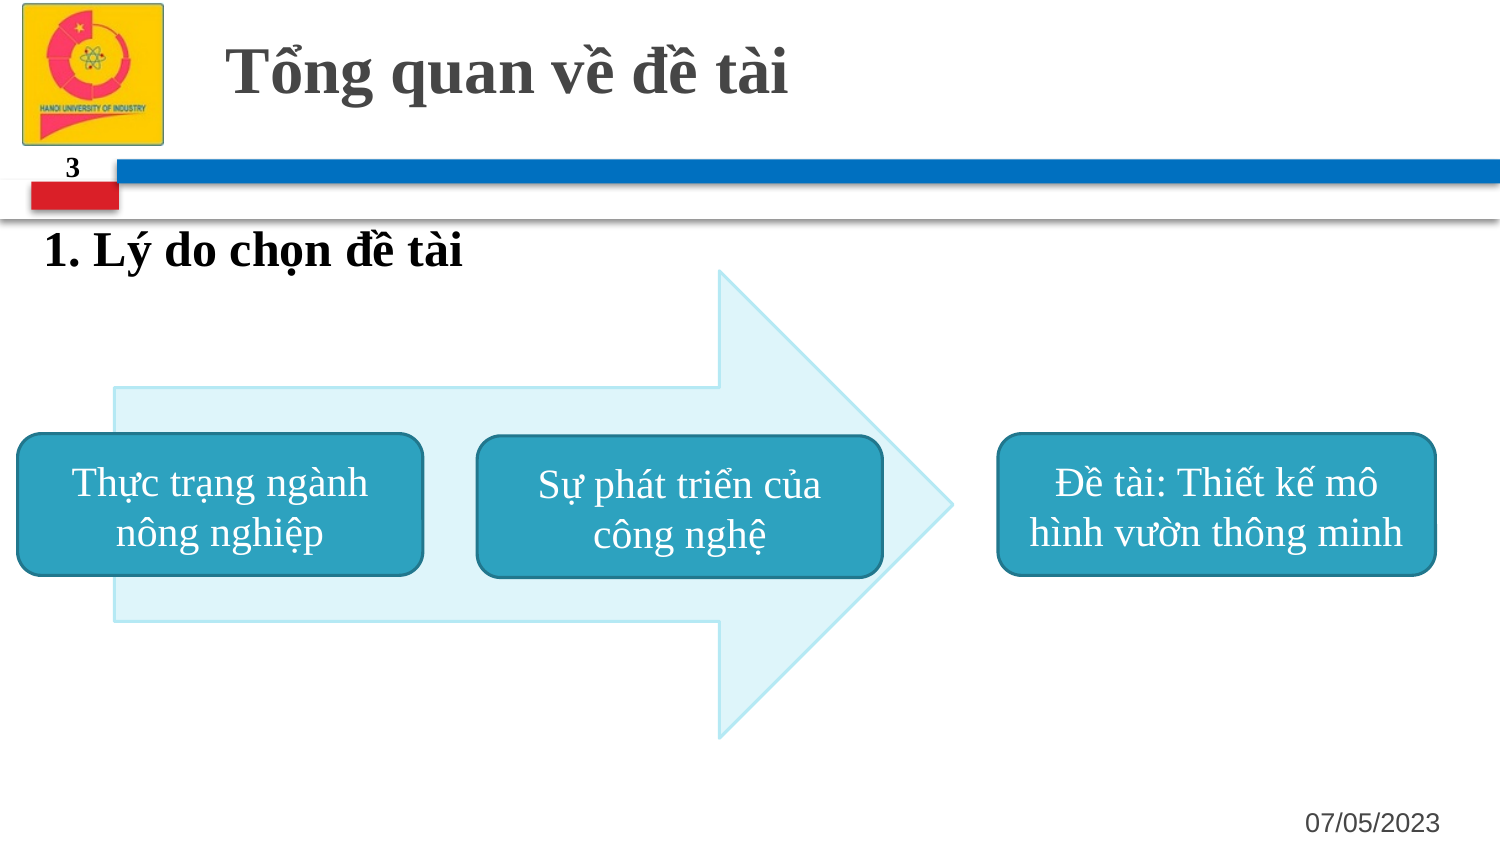

# Tổng quan về đề tài
3
1. Lý do chọn đề tài

Thực trạng ngành nông nghiệp
Đề tài: Thiết kế mô hình vườn thông minh
Sự phát triển của công nghệ
07/05/2023